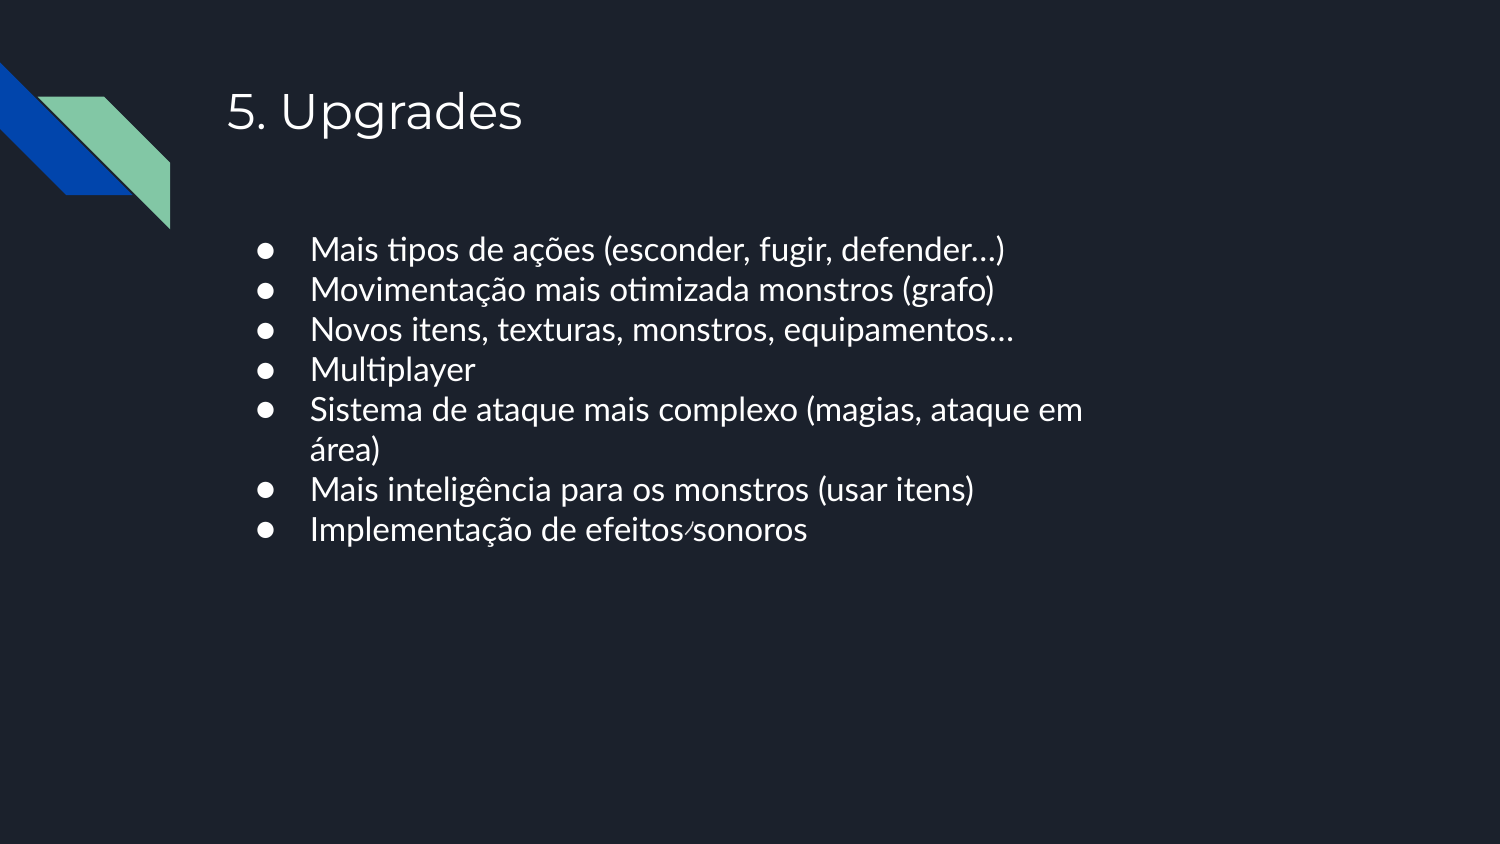

# 5. Upgrades

Mais tipos de ações (esconder, fugir, defender…)
Movimentação mais otimizada monstros (grafo)
Novos itens, texturas, monstros, equipamentos…
Multiplayer
Sistema de ataque mais complexo (magias, ataque em área)
Mais inteligência para os monstros (usar itens)
Implementação de efeitos sonoros